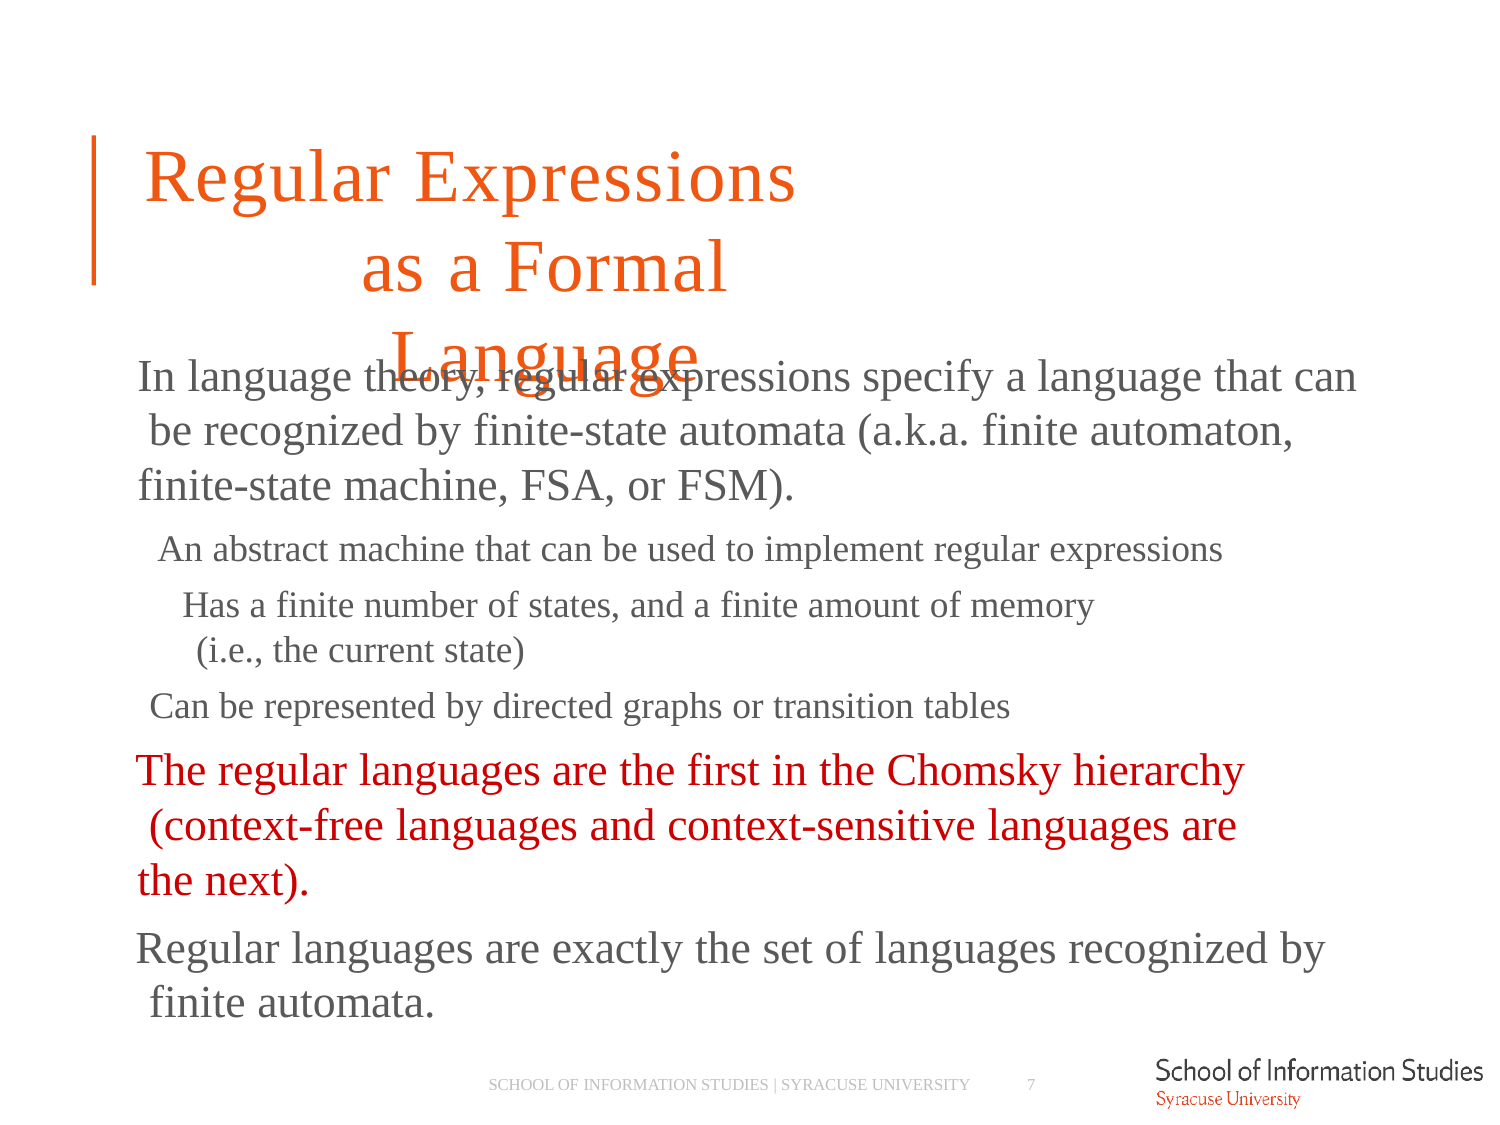

# Regular Expressions
as a Formal Language
In language theory, regular expressions specify a language that can  be recognized by finite-state automata (a.k.a. finite automaton,  finite-state machine, FSA, or FSM).
­ An abstract machine that can be used to implement regular expressions
­ Has a finite number of states, and a finite amount of memory  (i.e., the current state)
­ Can be represented by directed graphs or transition tables
The regular languages are the first in the Chomsky hierarchy  (context-free languages and context-sensitive languages are  the next).
Regular languages are exactly the set of languages recognized by  finite automata.
SCHOOL OF INFORMATION STUDIES | SYRACUSE UNIVERSITY
7